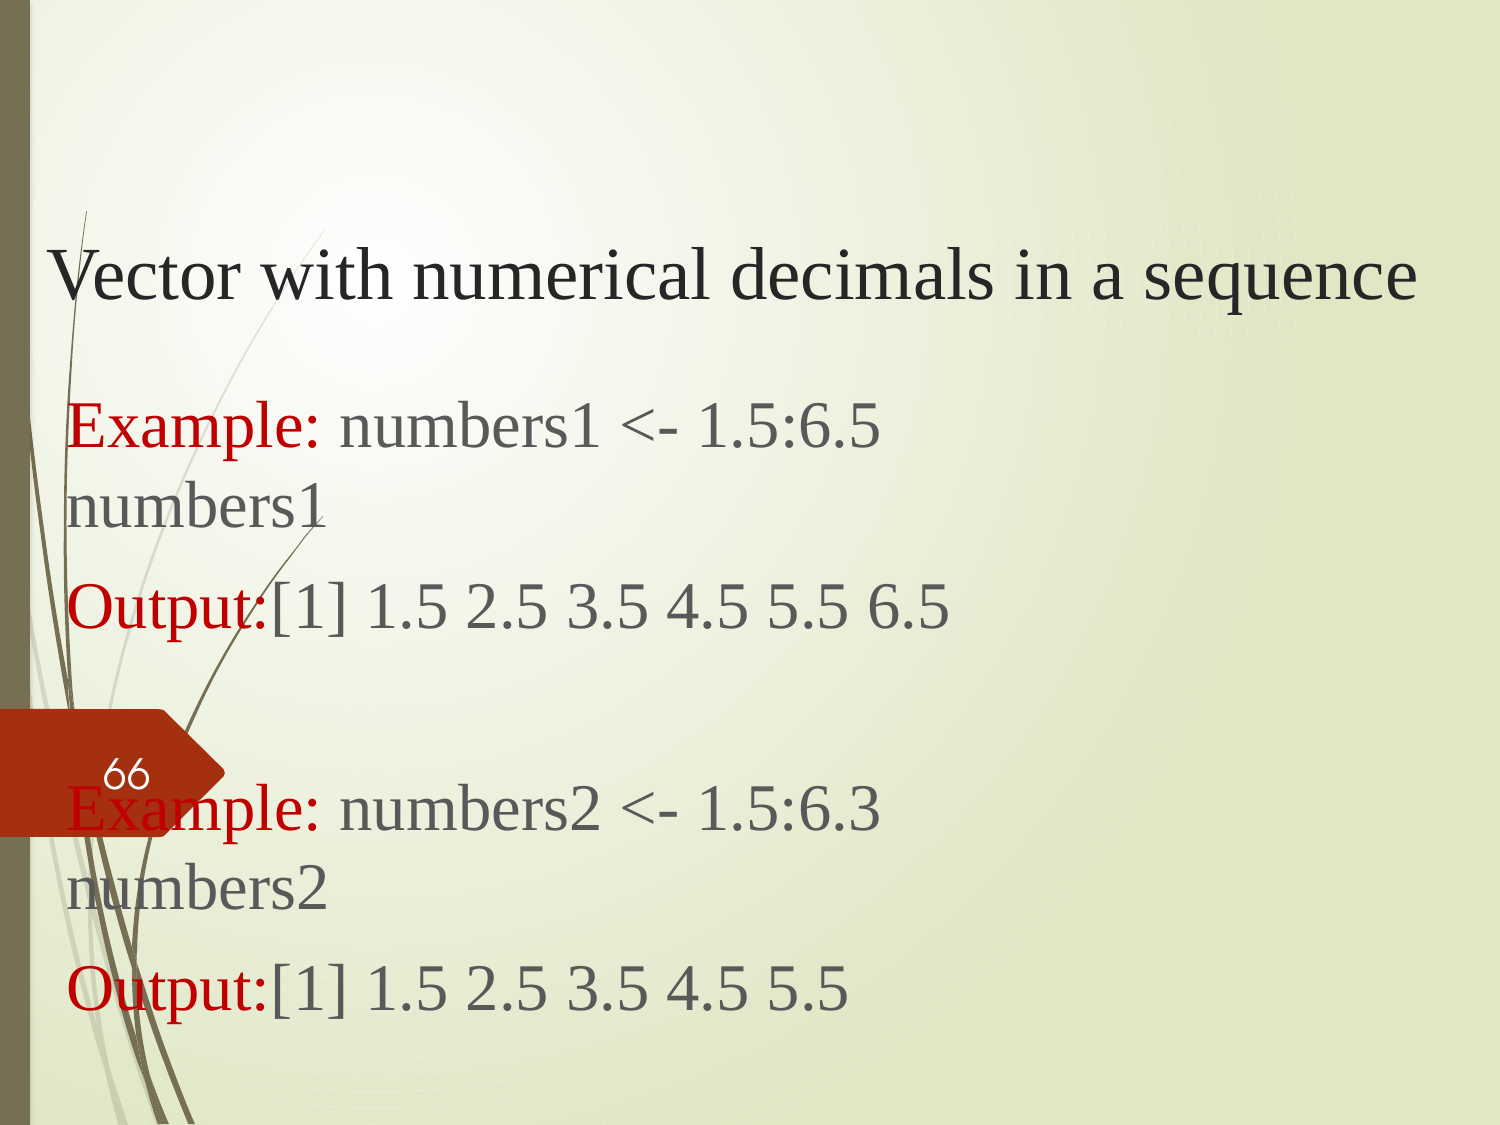

# Vector with numerical decimals in a sequence
Example: numbers1 <- 1.5:6.5
numbers1
Output:[1] 1.5 2.5 3.5 4.5 5.5 6.5

Example: numbers2 <- 1.5:6.3
numbers2
Output:[1] 1.5 2.5 3.5 4.5 5.5

66